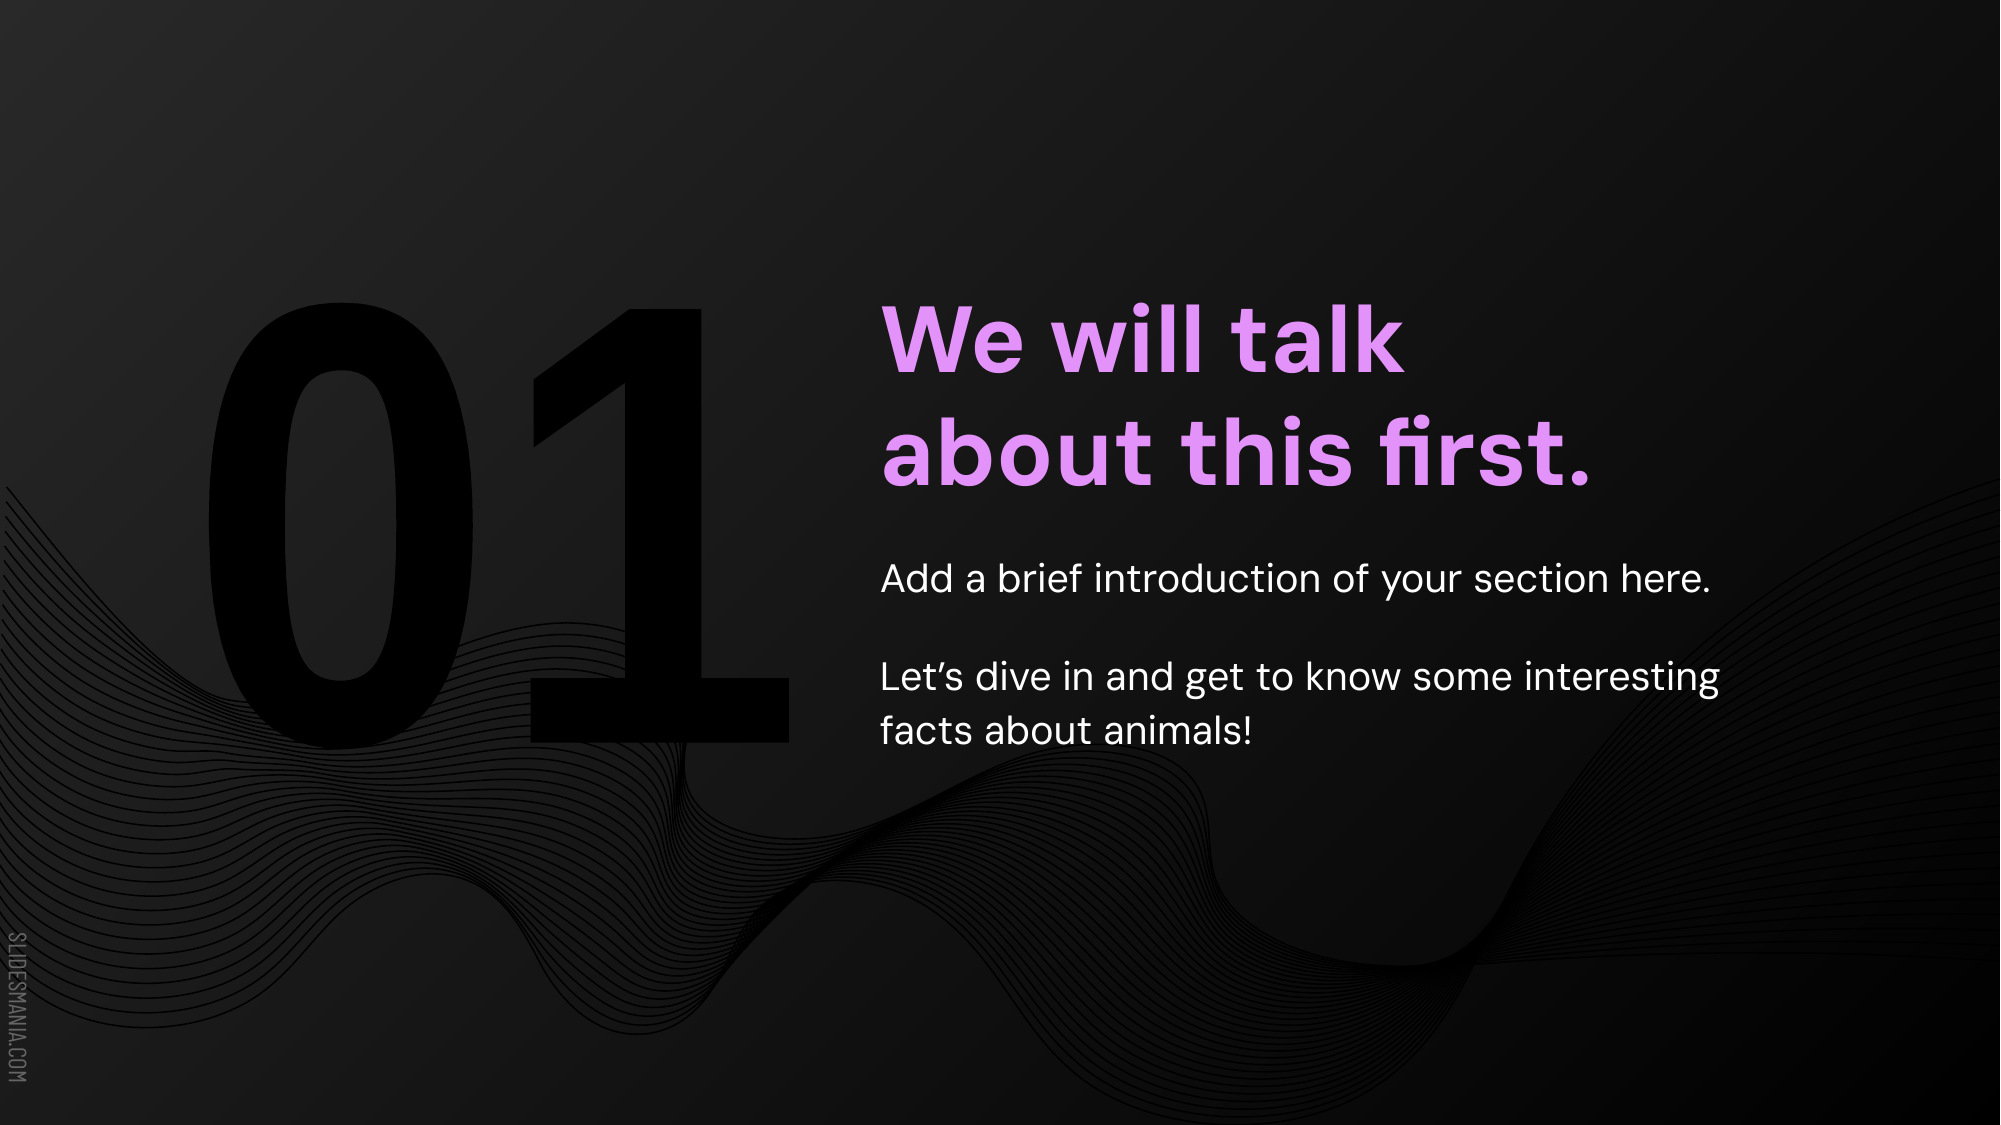

# We will talk about this first.
01
Add a brief introduction of your section here.
Let’s dive in and get to know some interesting facts about animals!